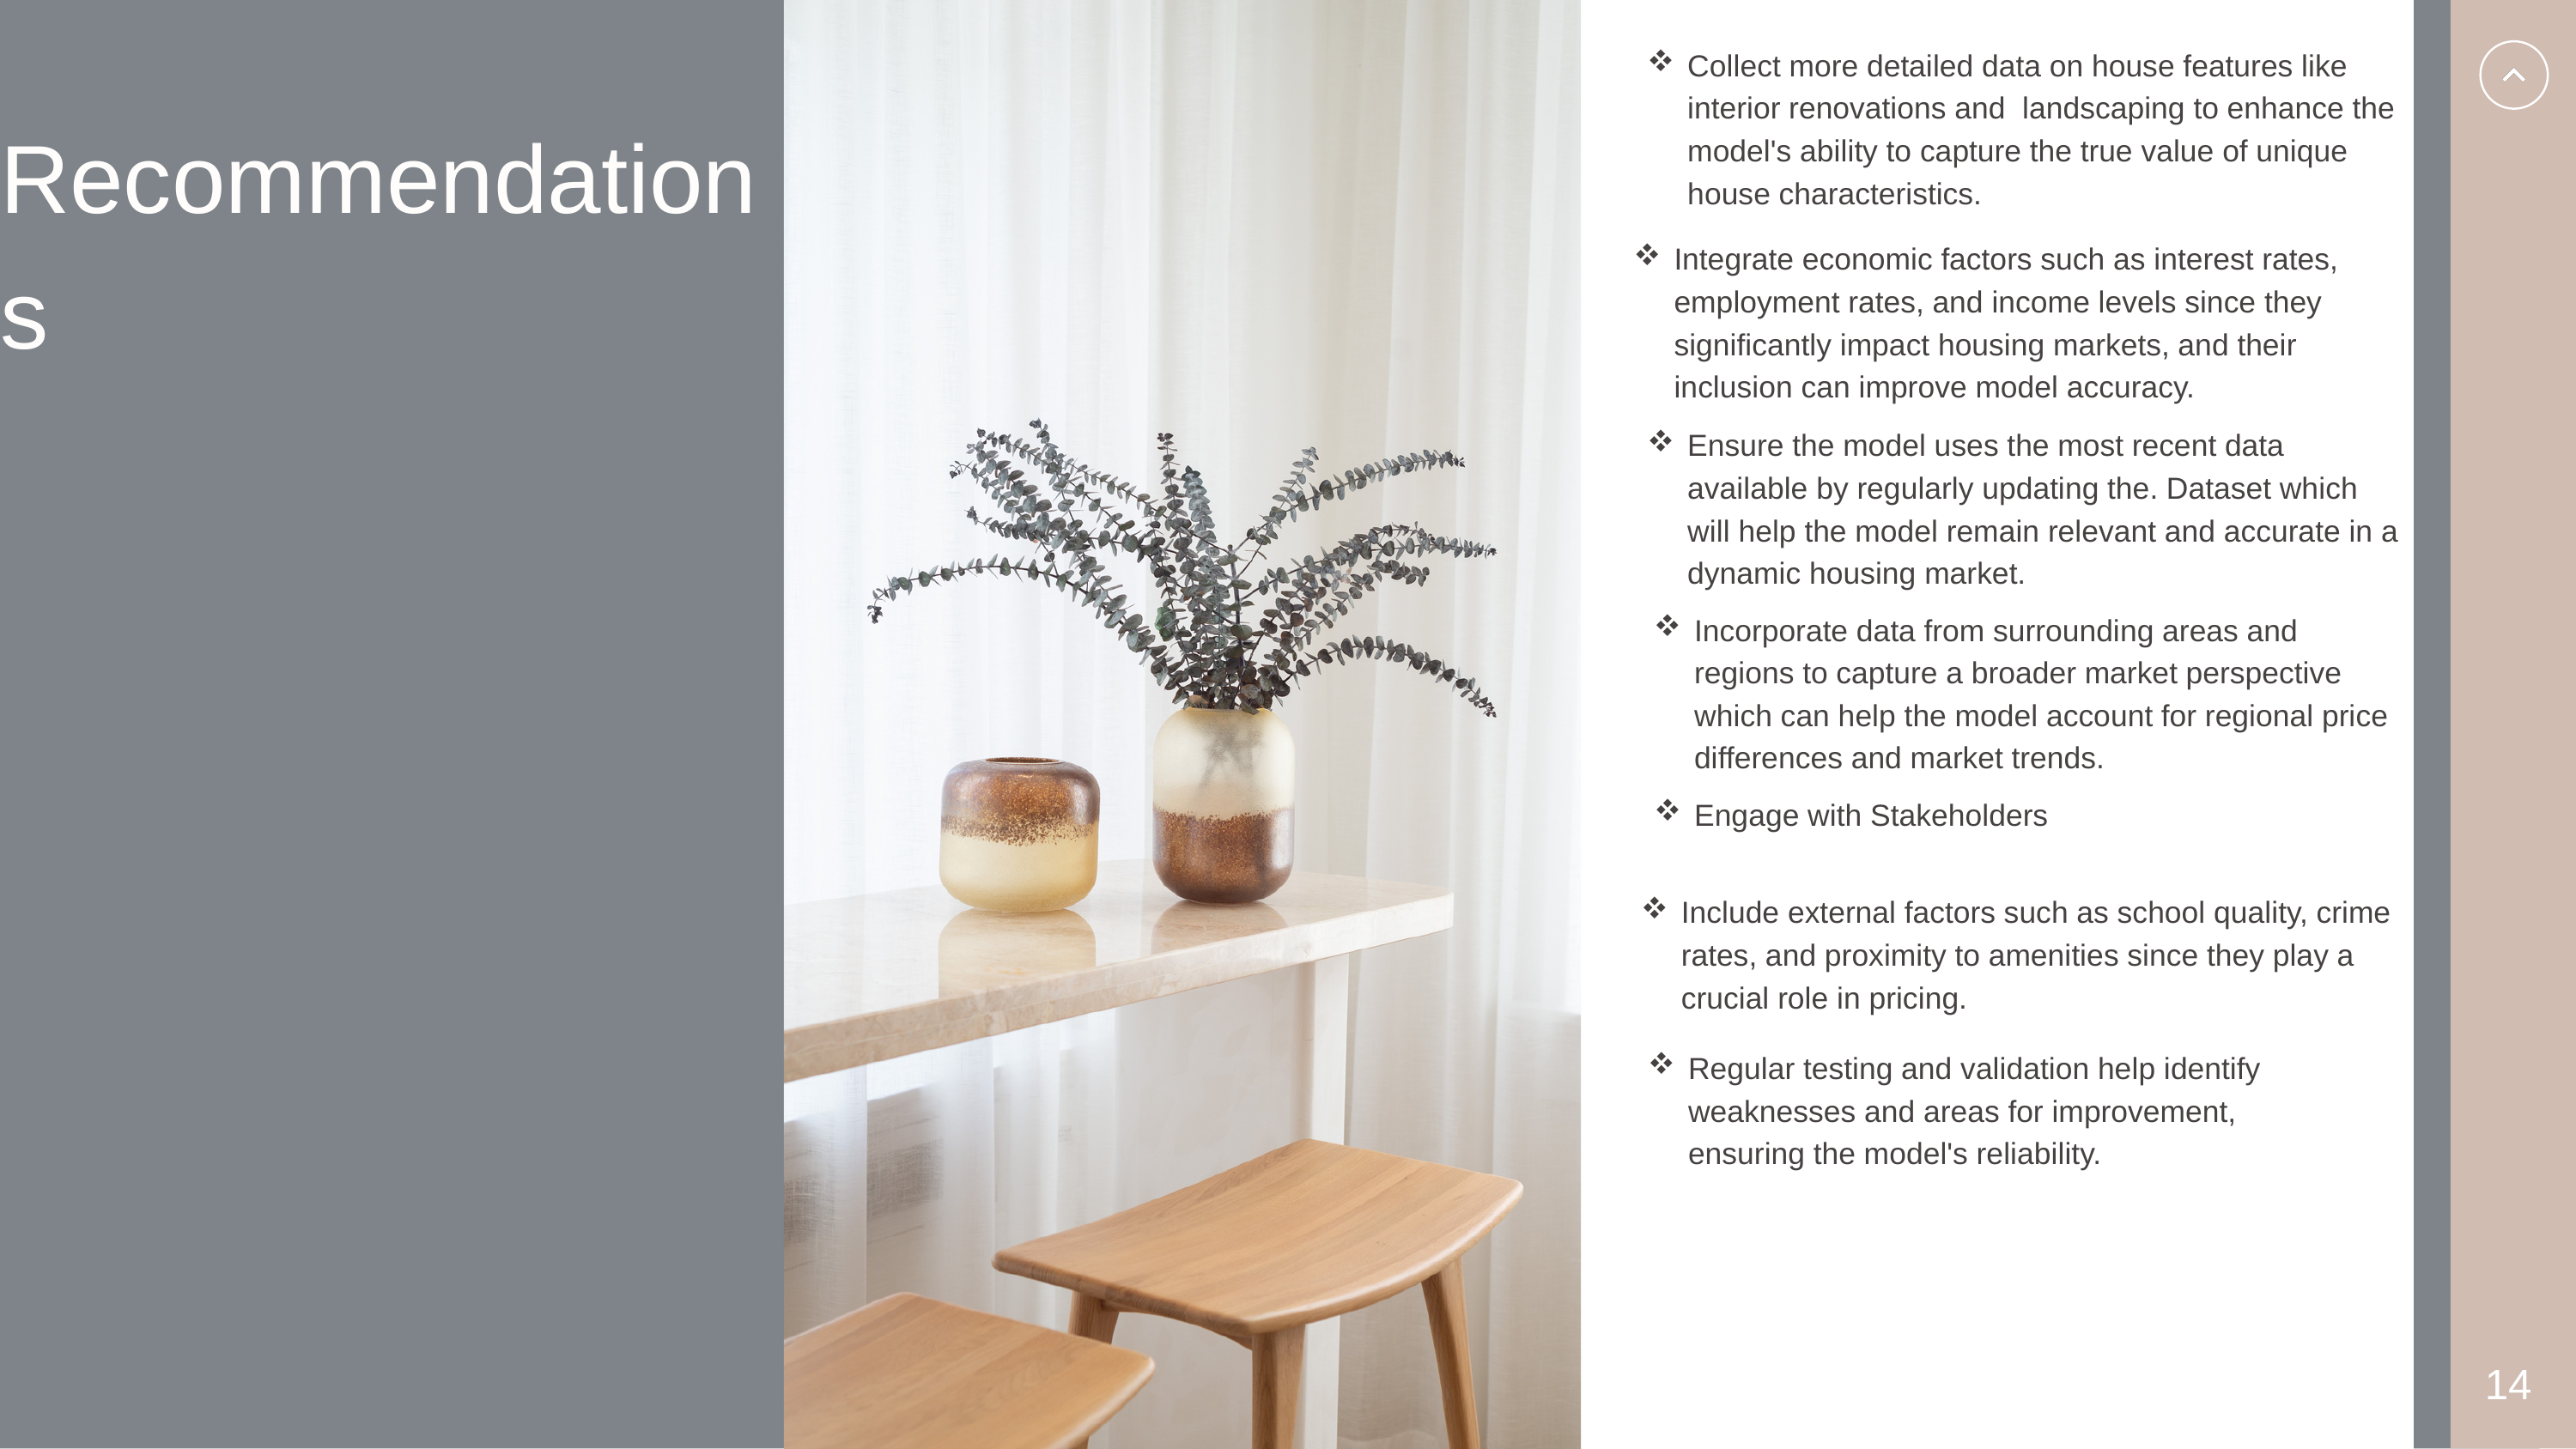

Collect more detailed data on house features like interior renovations and  landscaping to enhance the model's ability to capture the true value of unique house characteristics.

Recommendations
Integrate economic factors such as interest rates, employment rates, and income levels since they significantly impact housing markets, and their inclusion can improve model accuracy.
Ensure the model uses the most recent data available by regularly updating the. Dataset which will help the model remain relevant and accurate in a dynamic housing market.
Incorporate data from surrounding areas and regions to capture a broader market perspective which can help the model account for regional price differences and market trends.
Engage with Stakeholders
Include external factors such as school quality, crime rates, and proximity to amenities since they play a crucial role in pricing.
Regular testing and validation help identify weaknesses and areas for improvement, ensuring the model's reliability.
14